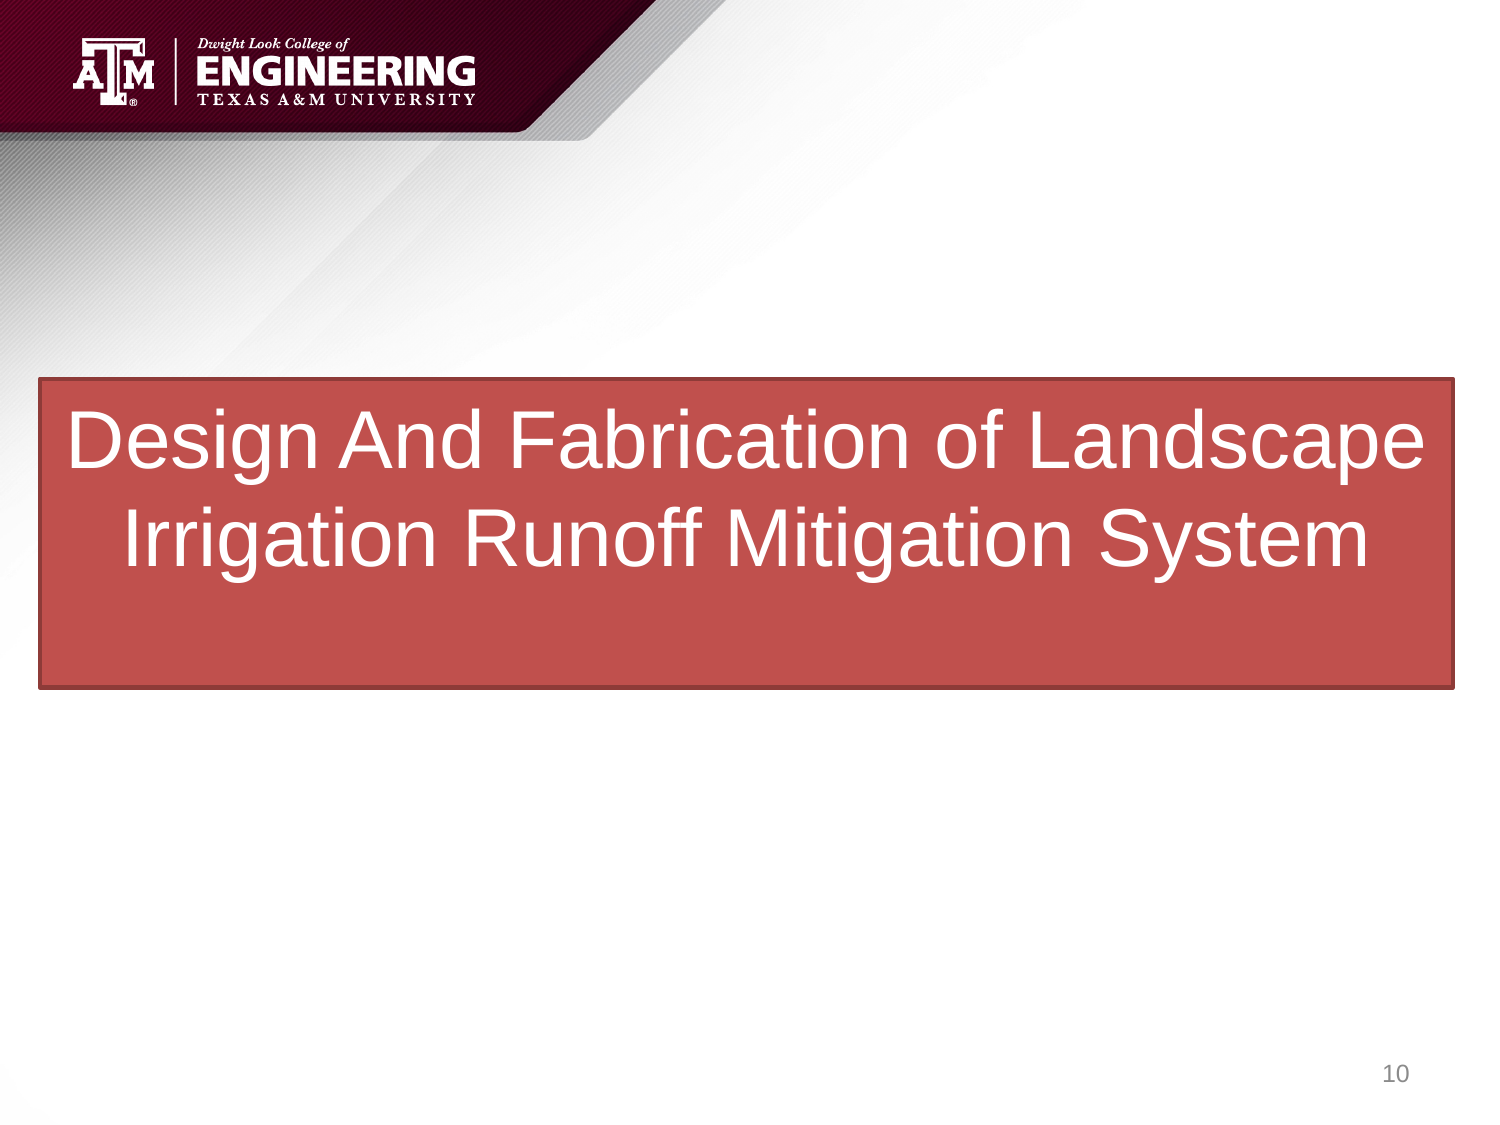

Design And Fabrication of Landscape Irrigation Runoff Mitigation System

10